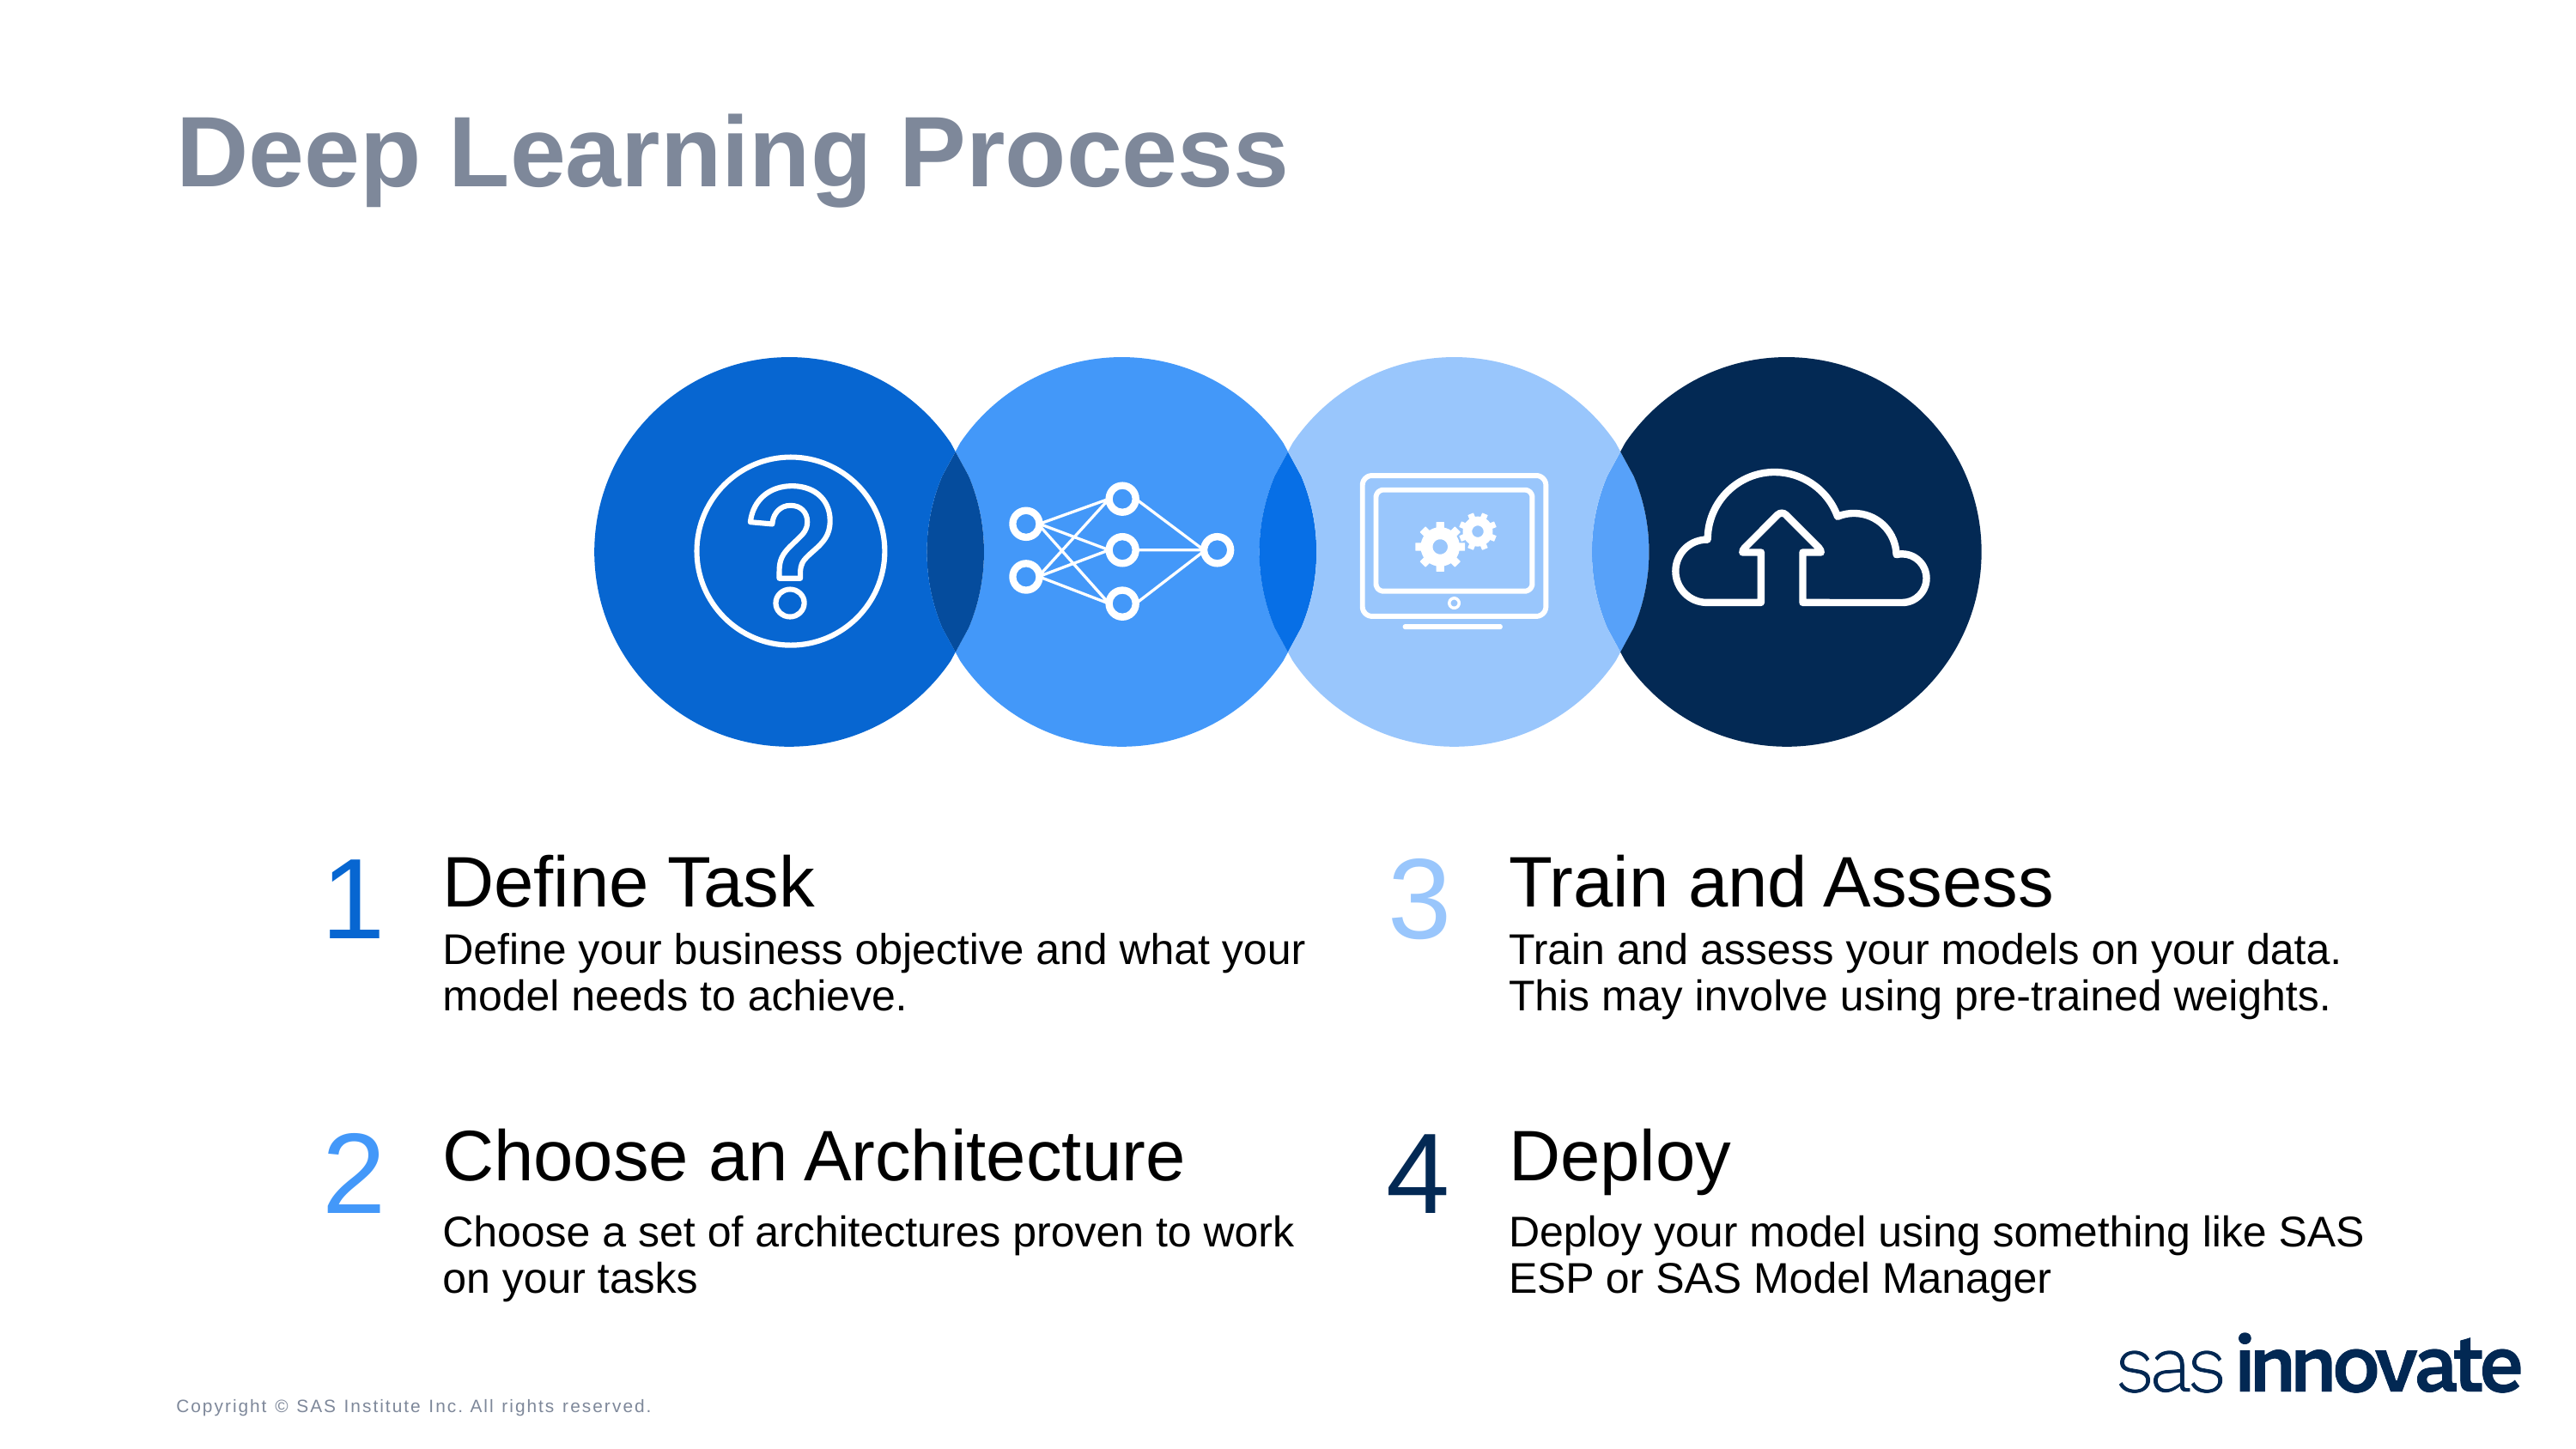

# Deep Learning Process

1
3
Define Task
Train and Assess
Define your business objective and what your model needs to achieve.
Train and assess your models on your data. This may involve using pre-trained weights.
2
4
Choose an Architecture
Deploy
Choose a set of architectures proven to work on your tasks
Deploy your model using something like SAS ESP or SAS Model Manager